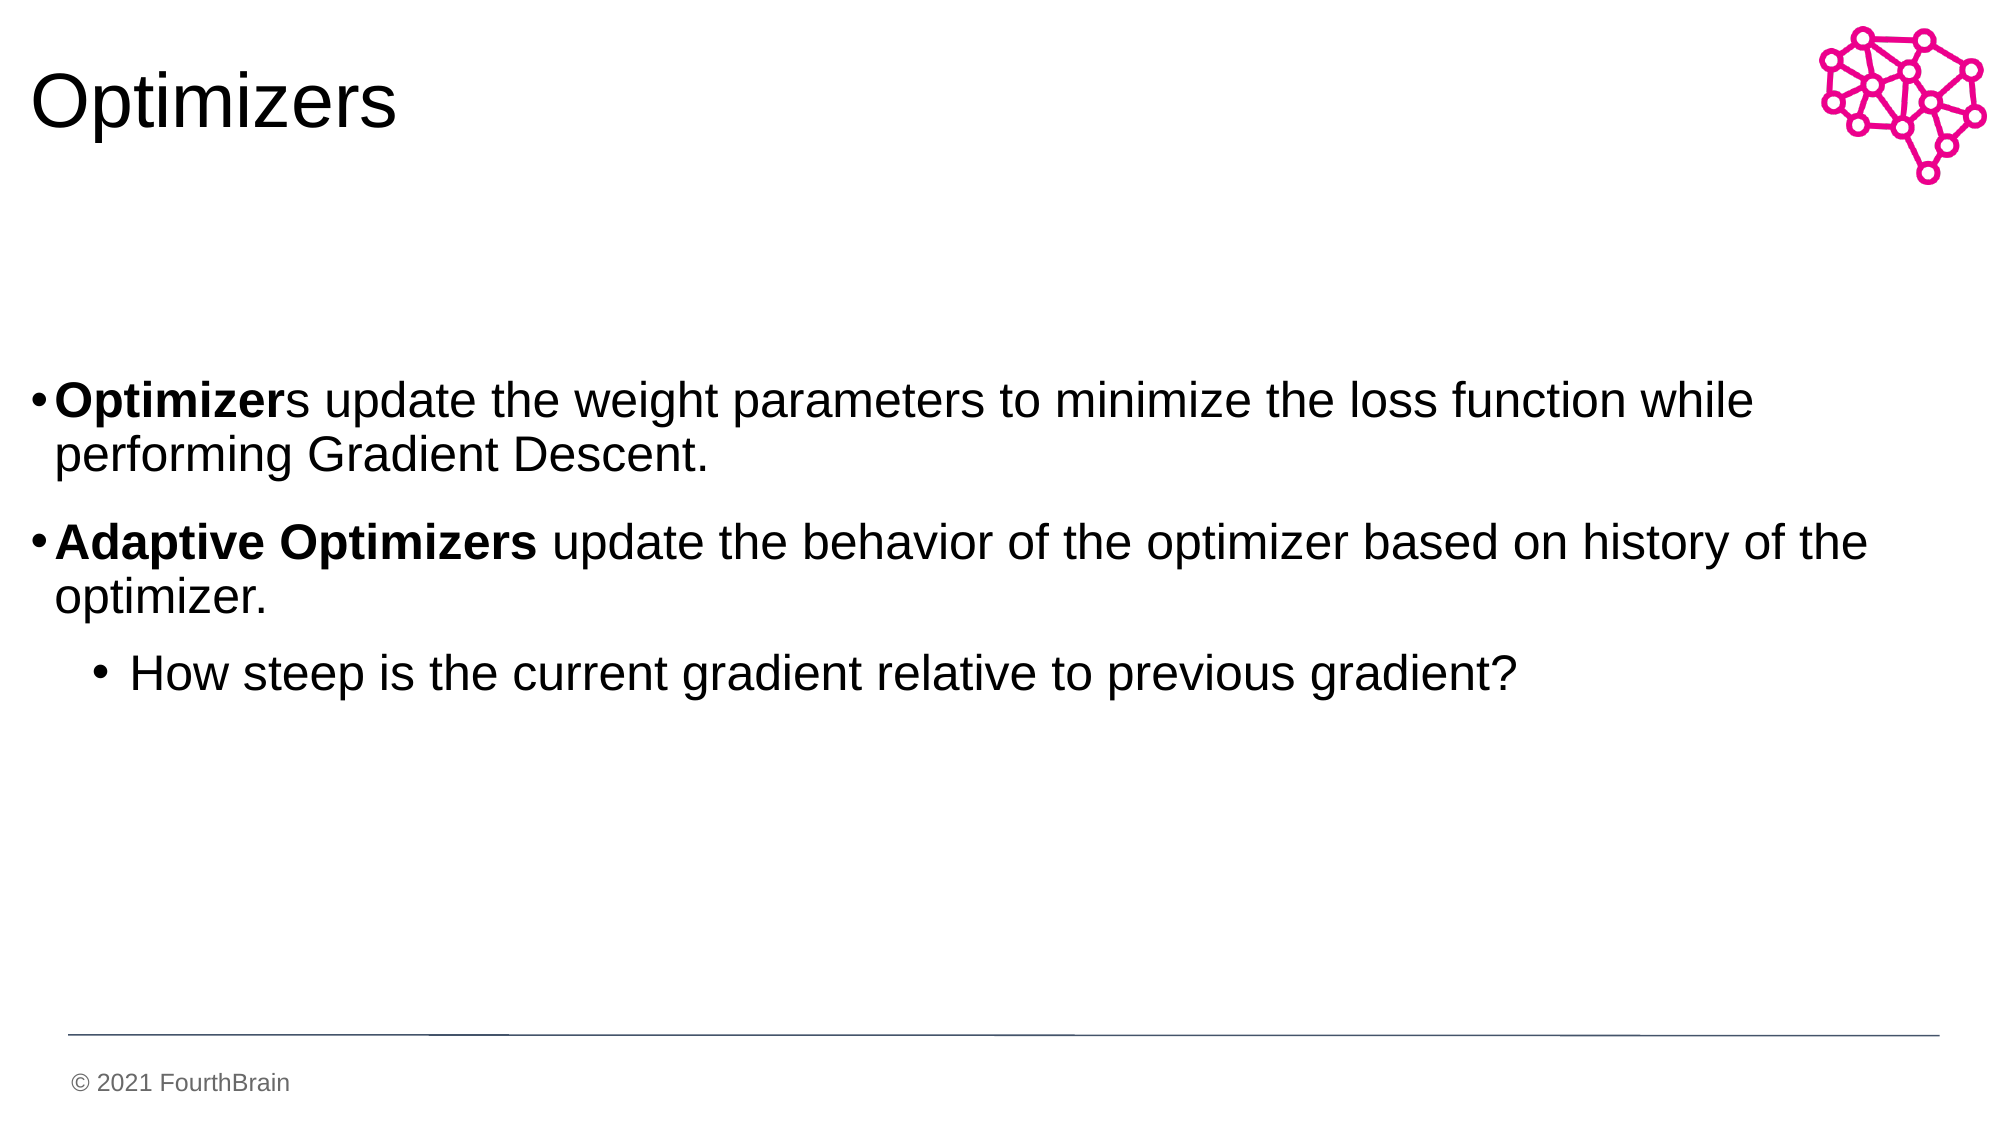

Optimizers
Optimizers update the weight parameters to minimize the loss function while performing Gradient Descent.
Adaptive Optimizers update the behavior of the optimizer based on history of the optimizer.
How steep is the current gradient relative to previous gradient?